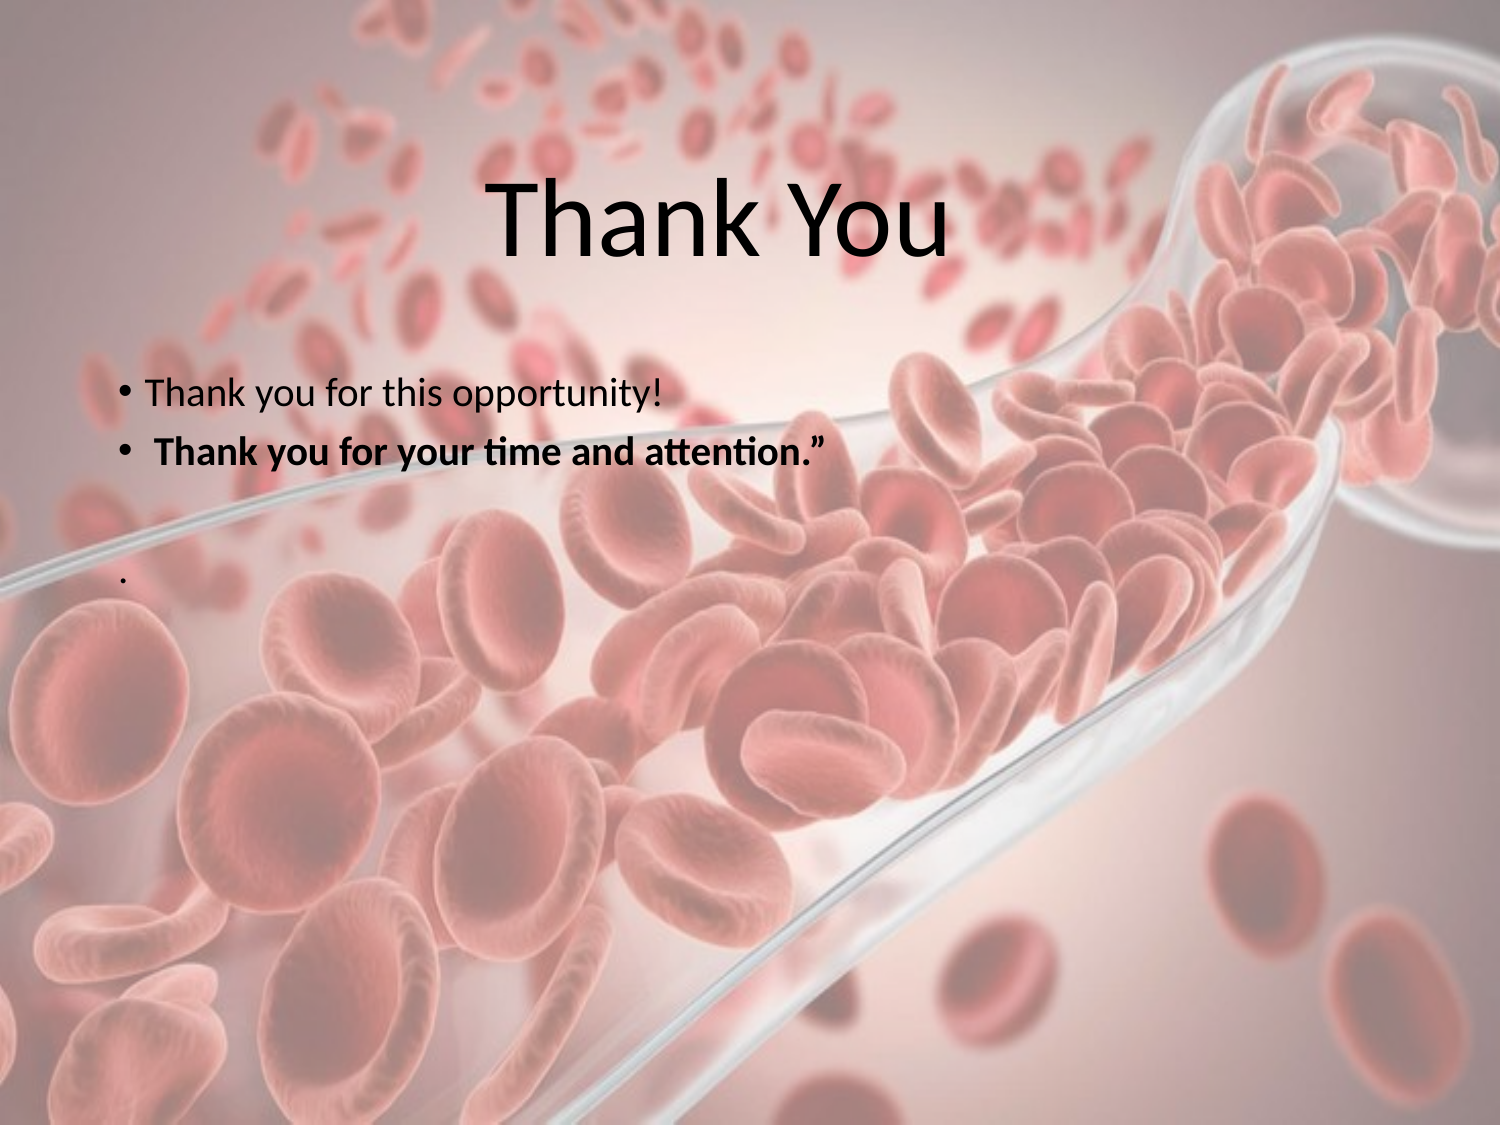

# Thank You

Thank you for this opportunity!
 Thank you for your time and attention.”

.